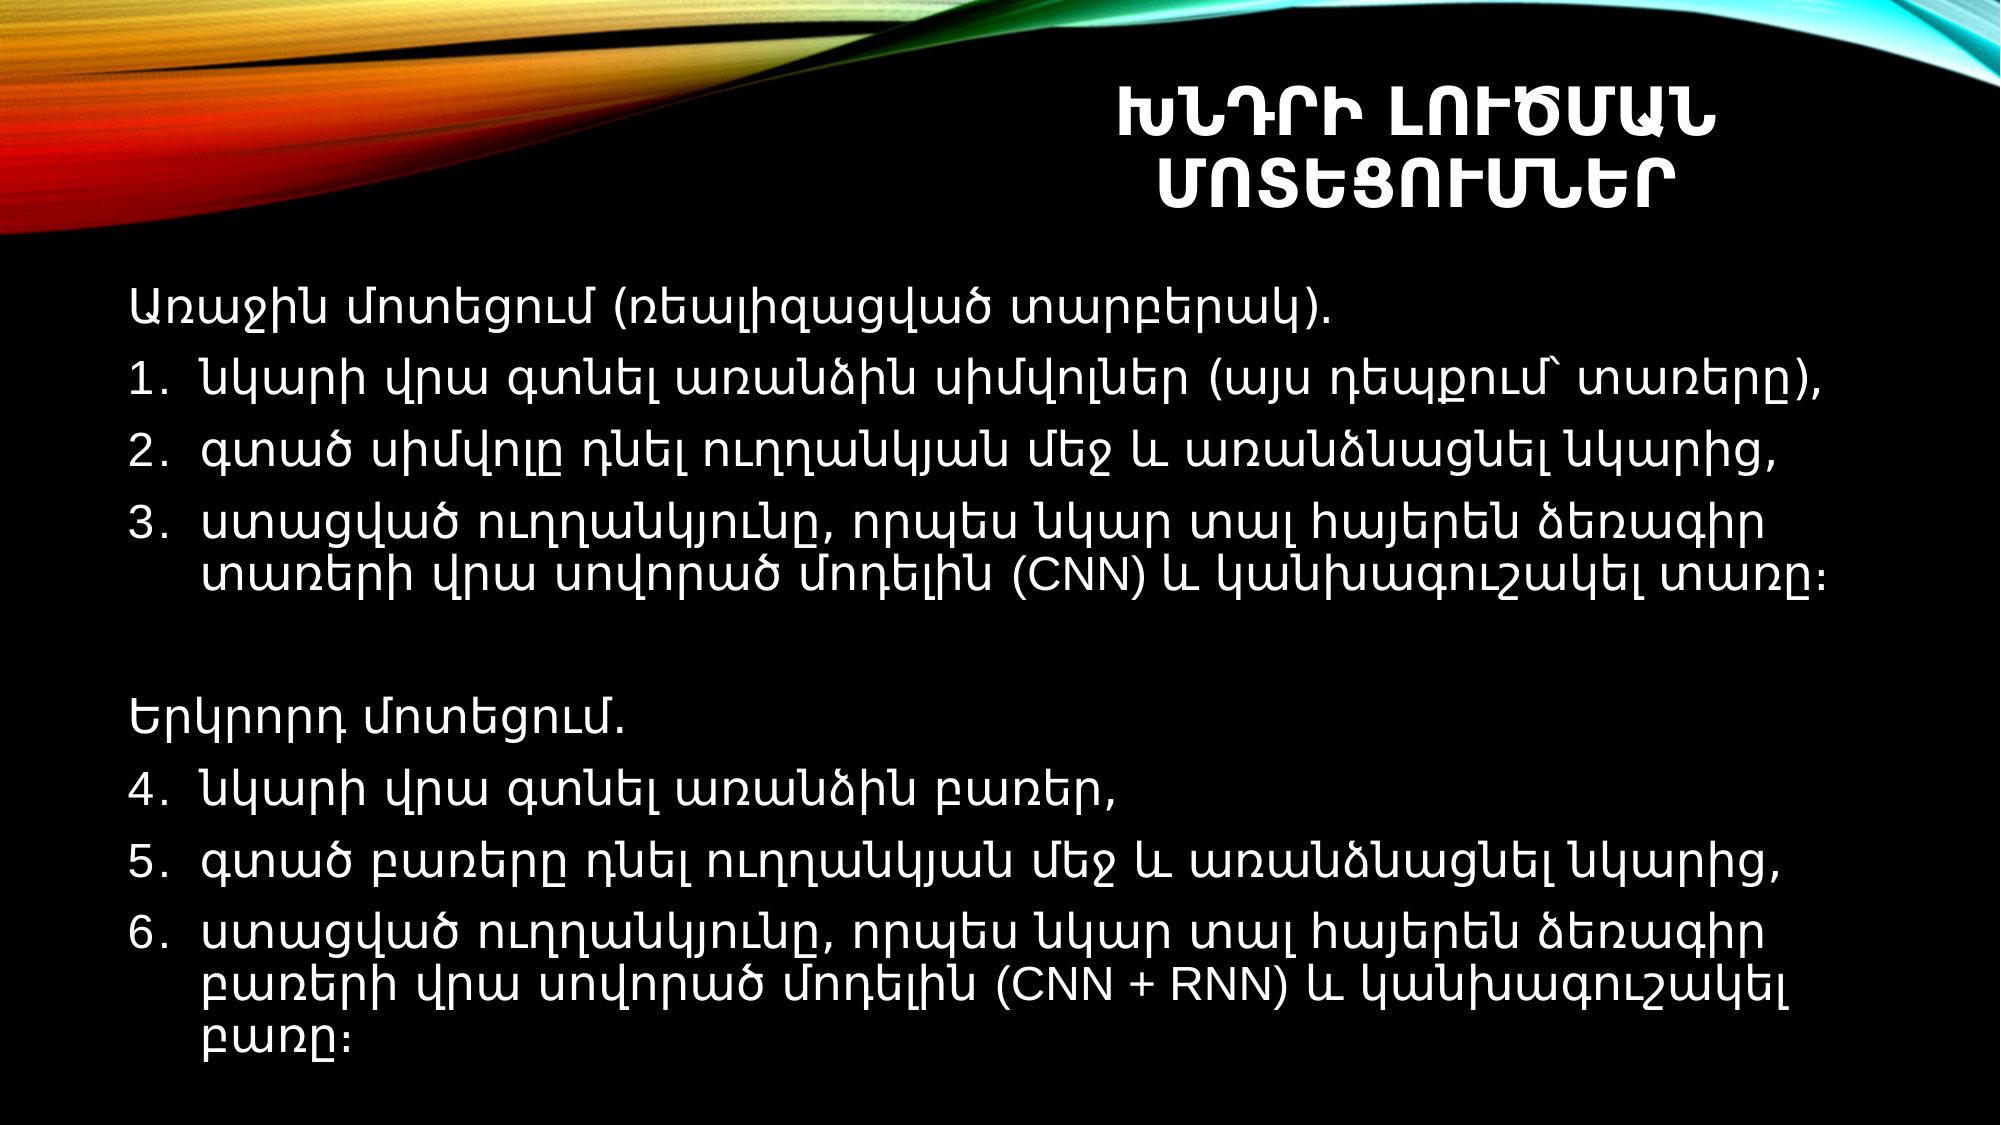

# խնդրի լուծման մոտեցումներ
Առաջին մոտեցում (ռեալիզացված տարբերակ)․
նկարի վրա գտնել առանձին սիմվոլներ (այս դեպքում՝ տառերը),
գտած սիմվոլը դնել ուղղանկյան մեջ և առանձնացնել նկարից,
ստացված ուղղանկյունը, որպես նկար տալ հայերեն ձեռագիր տառերի վրա սովորած մոդելին (CNN) և կանխագուշակել տառը։

Երկրորդ մոտեցում․
նկարի վրա գտնել առանձին բառեր,
գտած բառերը դնել ուղղանկյան մեջ և առանձնացնել նկարից,
ստացված ուղղանկյունը, որպես նկար տալ հայերեն ձեռագիր բառերի վրա սովորած մոդելին (CNN + RNN) և կանխագուշակել բառը։